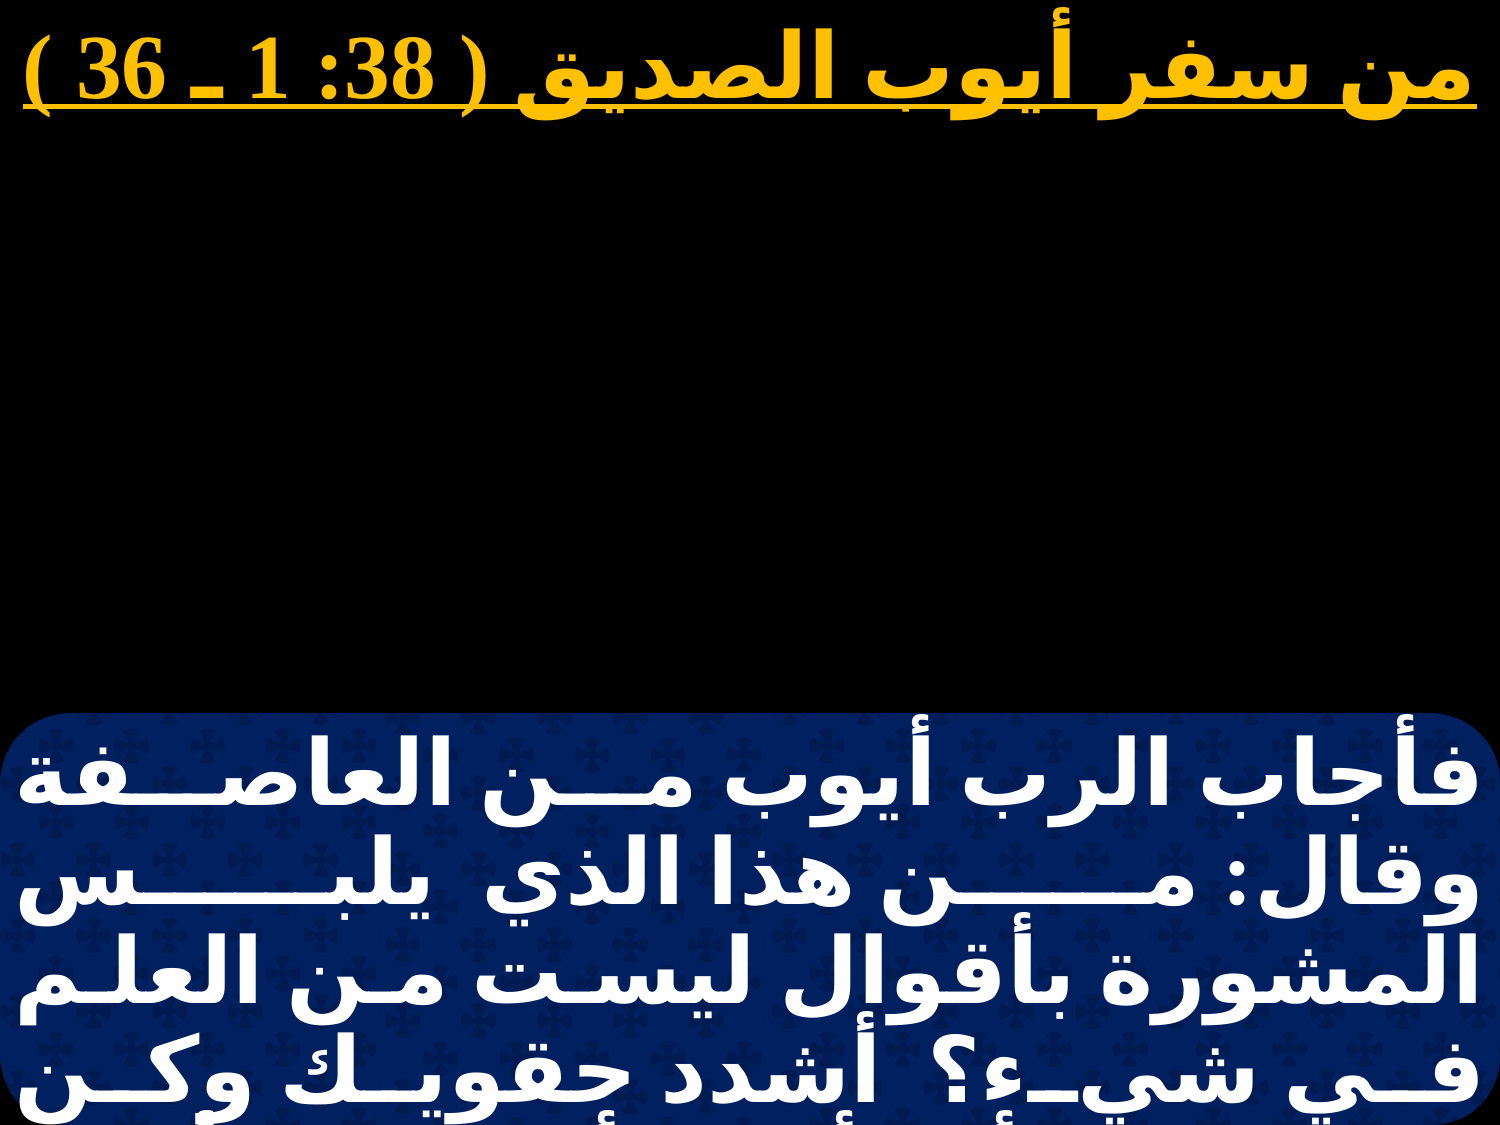

من سفر أيوب الصديق ( 38: 1 ـ 36 )
فأجاب الرب أيوب من العاصفة وقال: من هذا الذي  يلبس المشورة بأقوال ليست من العلم في شيء؟  أشدد حقويك وكن رجلا، إني أسألك فأخبرني. أين  كنت حين أسنت الأرض؟ أخبر إن كنت تعلم